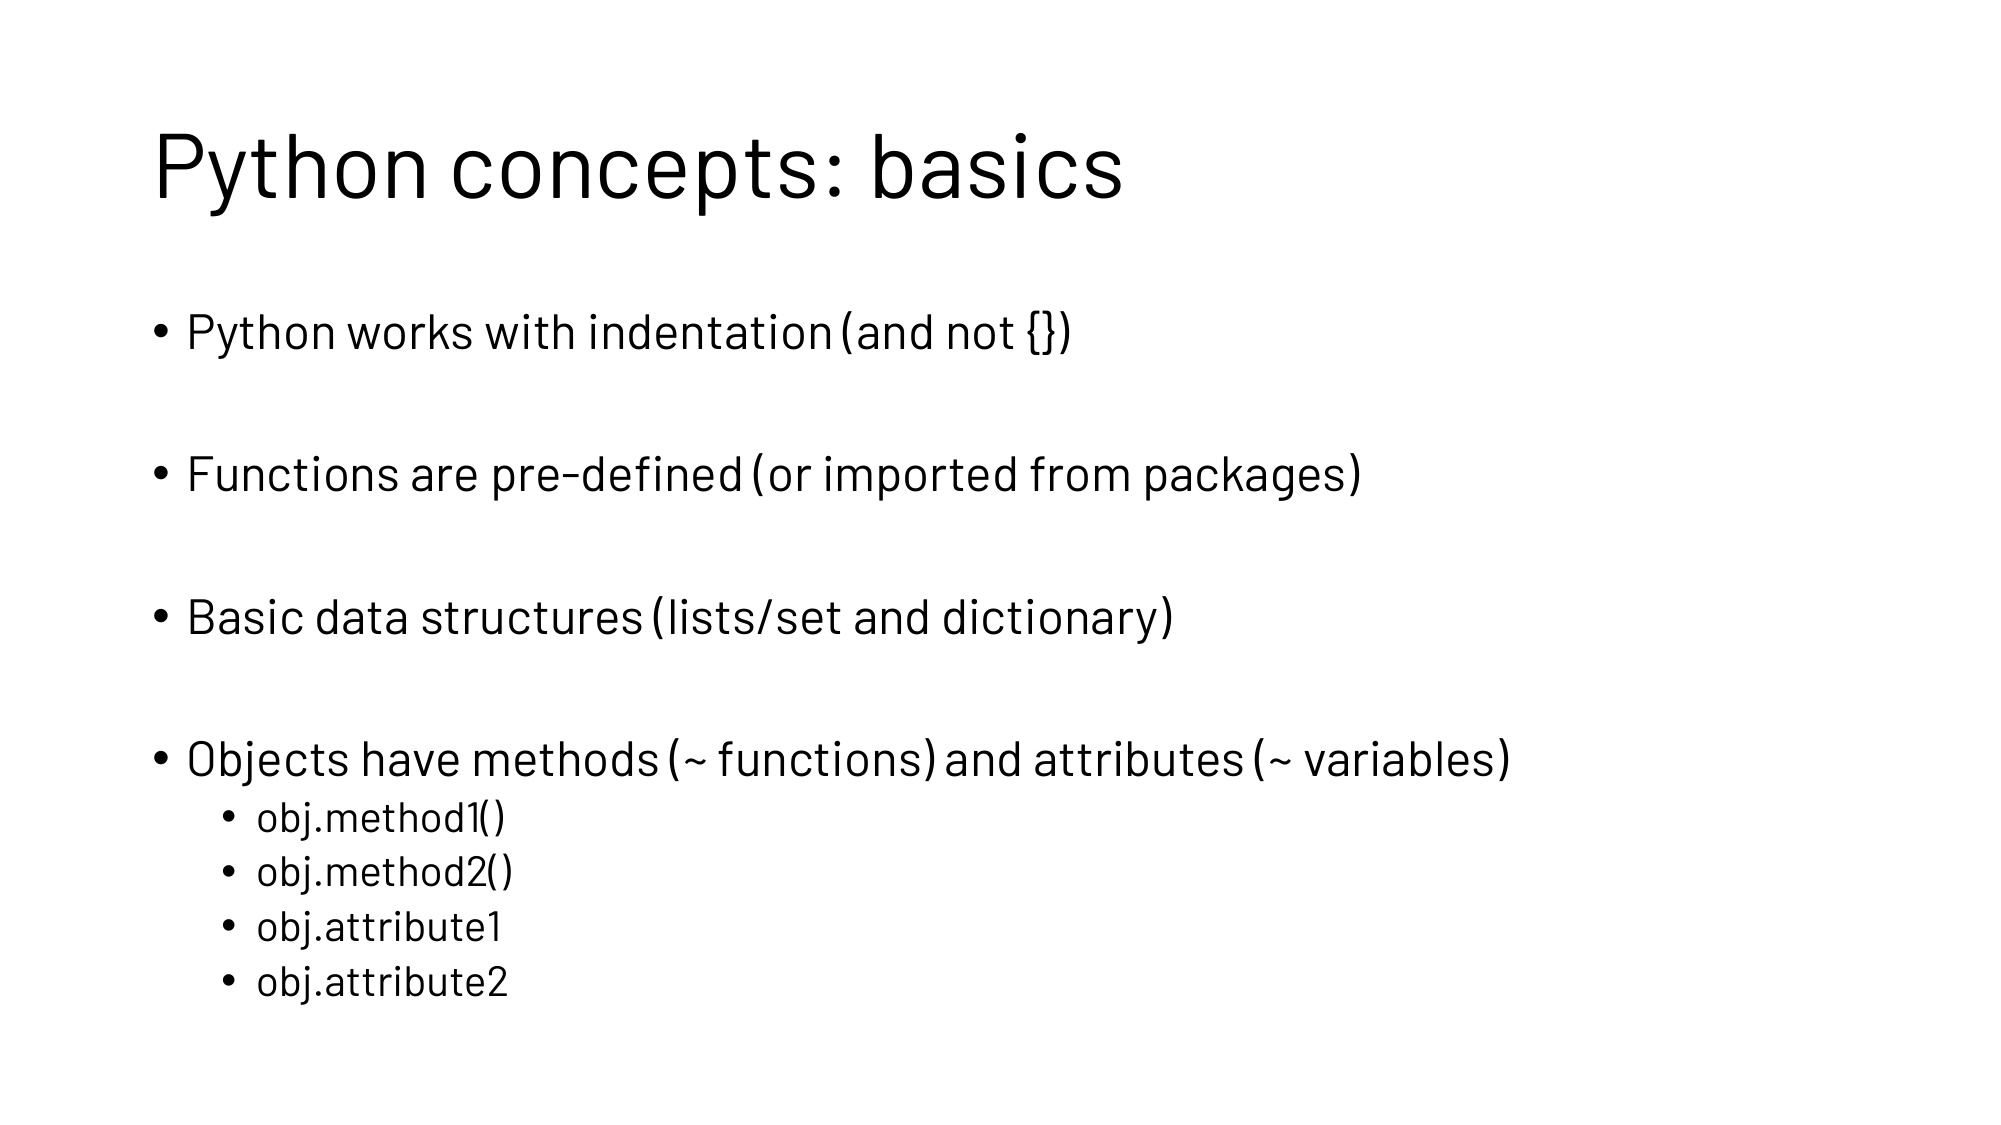

# Python concepts: basics
Python works with indentation (and not {})

Functions are pre-defined (or imported from packages)

Basic data structures (lists/set and dictionary)

Objects have methods (~ functions) and attributes (~ variables)
obj.method1()
obj.method2()
obj.attribute1
obj.attribute2